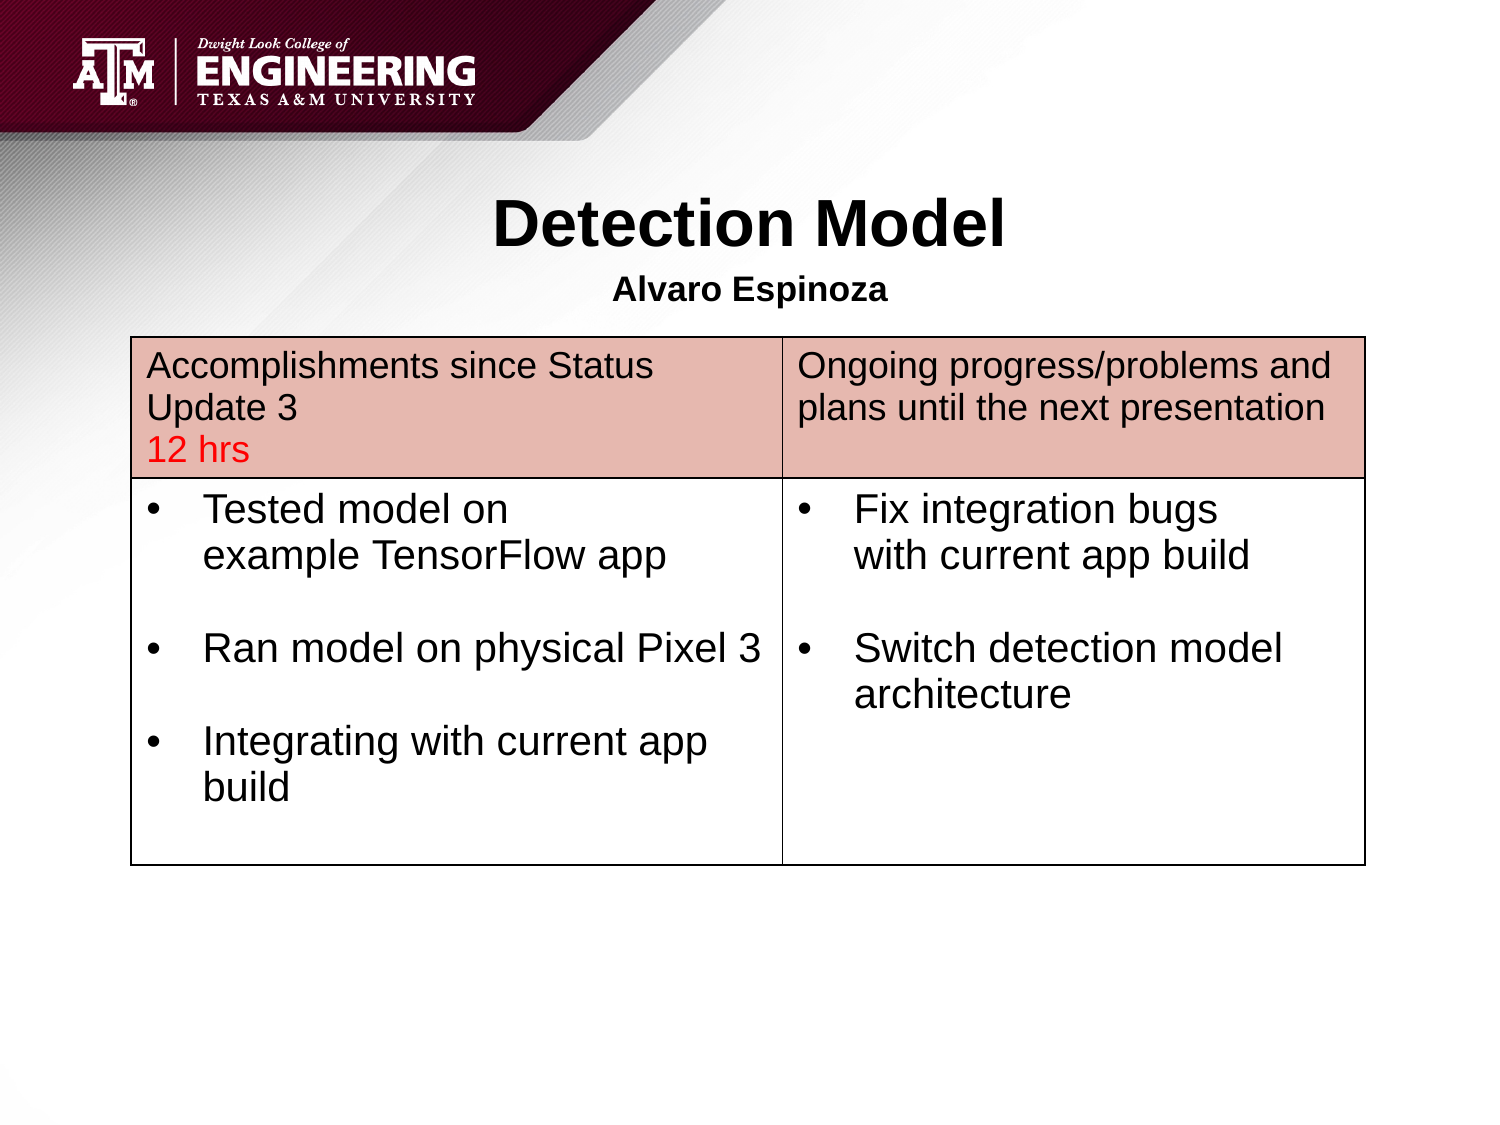

# Detection Model
Alvaro Espinoza
| Accomplishments since Status Update 3                      12 hrs | Ongoing progress/problems and plans until the next presentation |
| --- | --- |
| Tested model on example TensorFlow app Ran model on physical Pixel 3 Integrating with current app build | Fix integration bugs with current app build Switch detection model architecture |